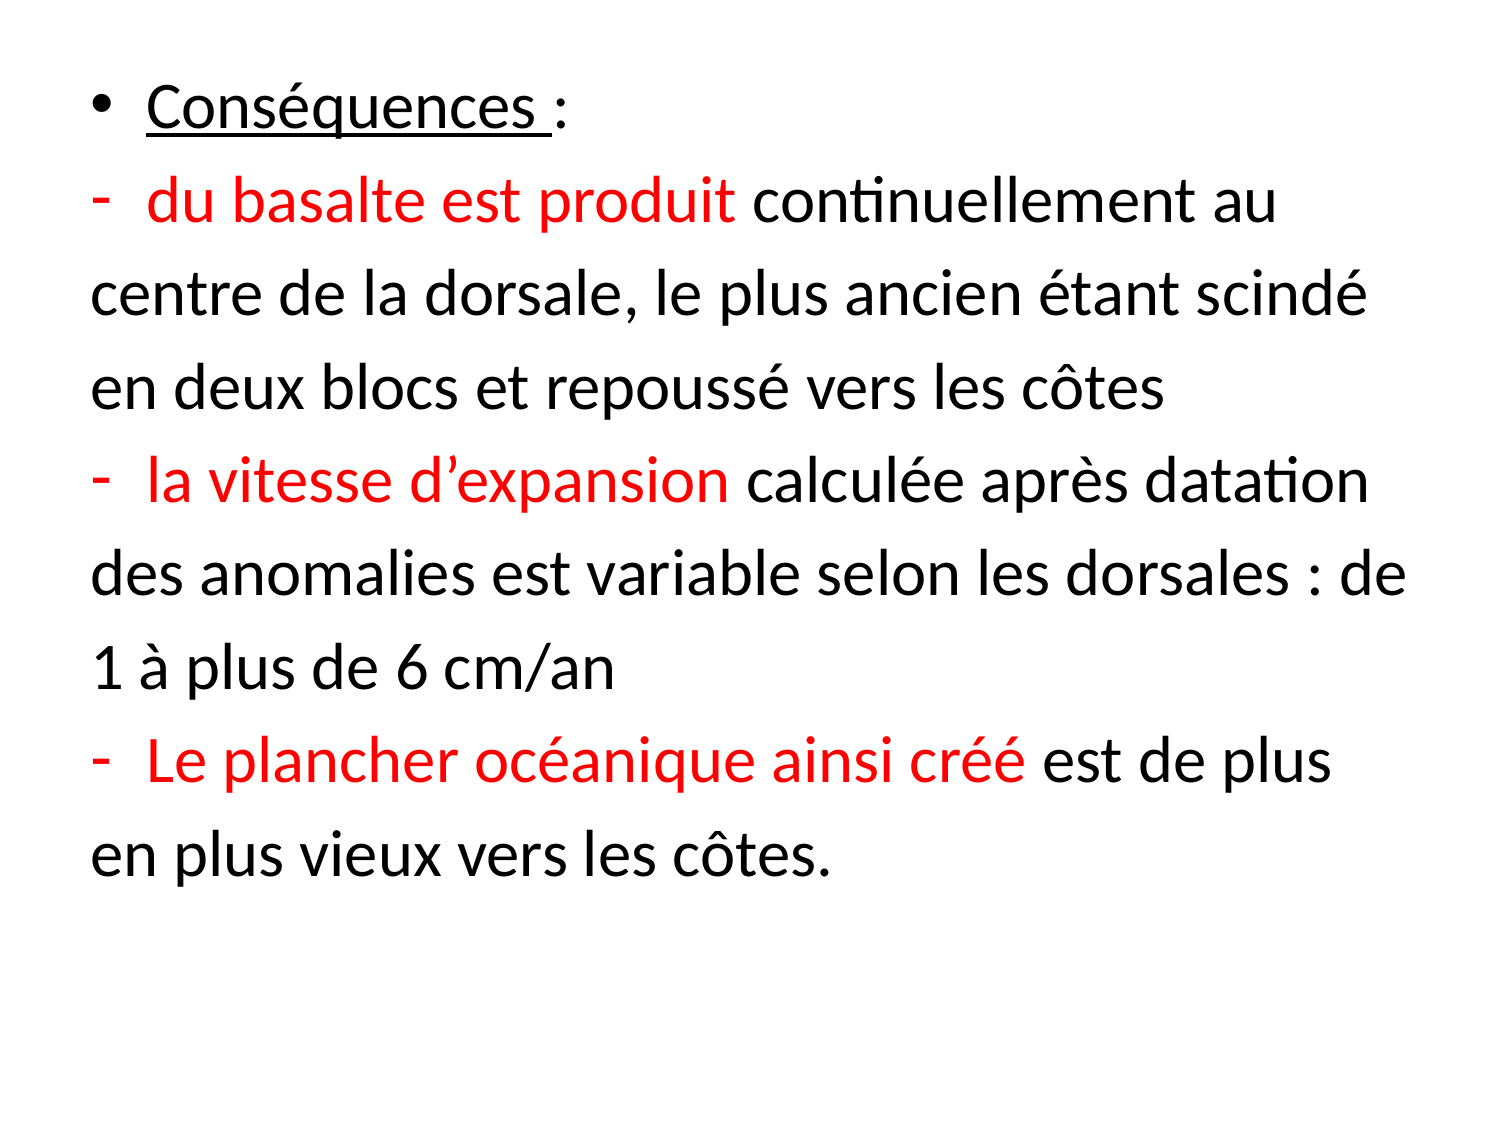

Conséquences :
du basalte est produit continuellement au
centre de la dorsale, le plus ancien étant scindé
en deux blocs et repoussé vers les côtes
la vitesse d’expansion calculée après datation
des anomalies est variable selon les dorsales : de
1 à plus de 6 cm/an
Le plancher océanique ainsi créé est de plus
en plus vieux vers les côtes.